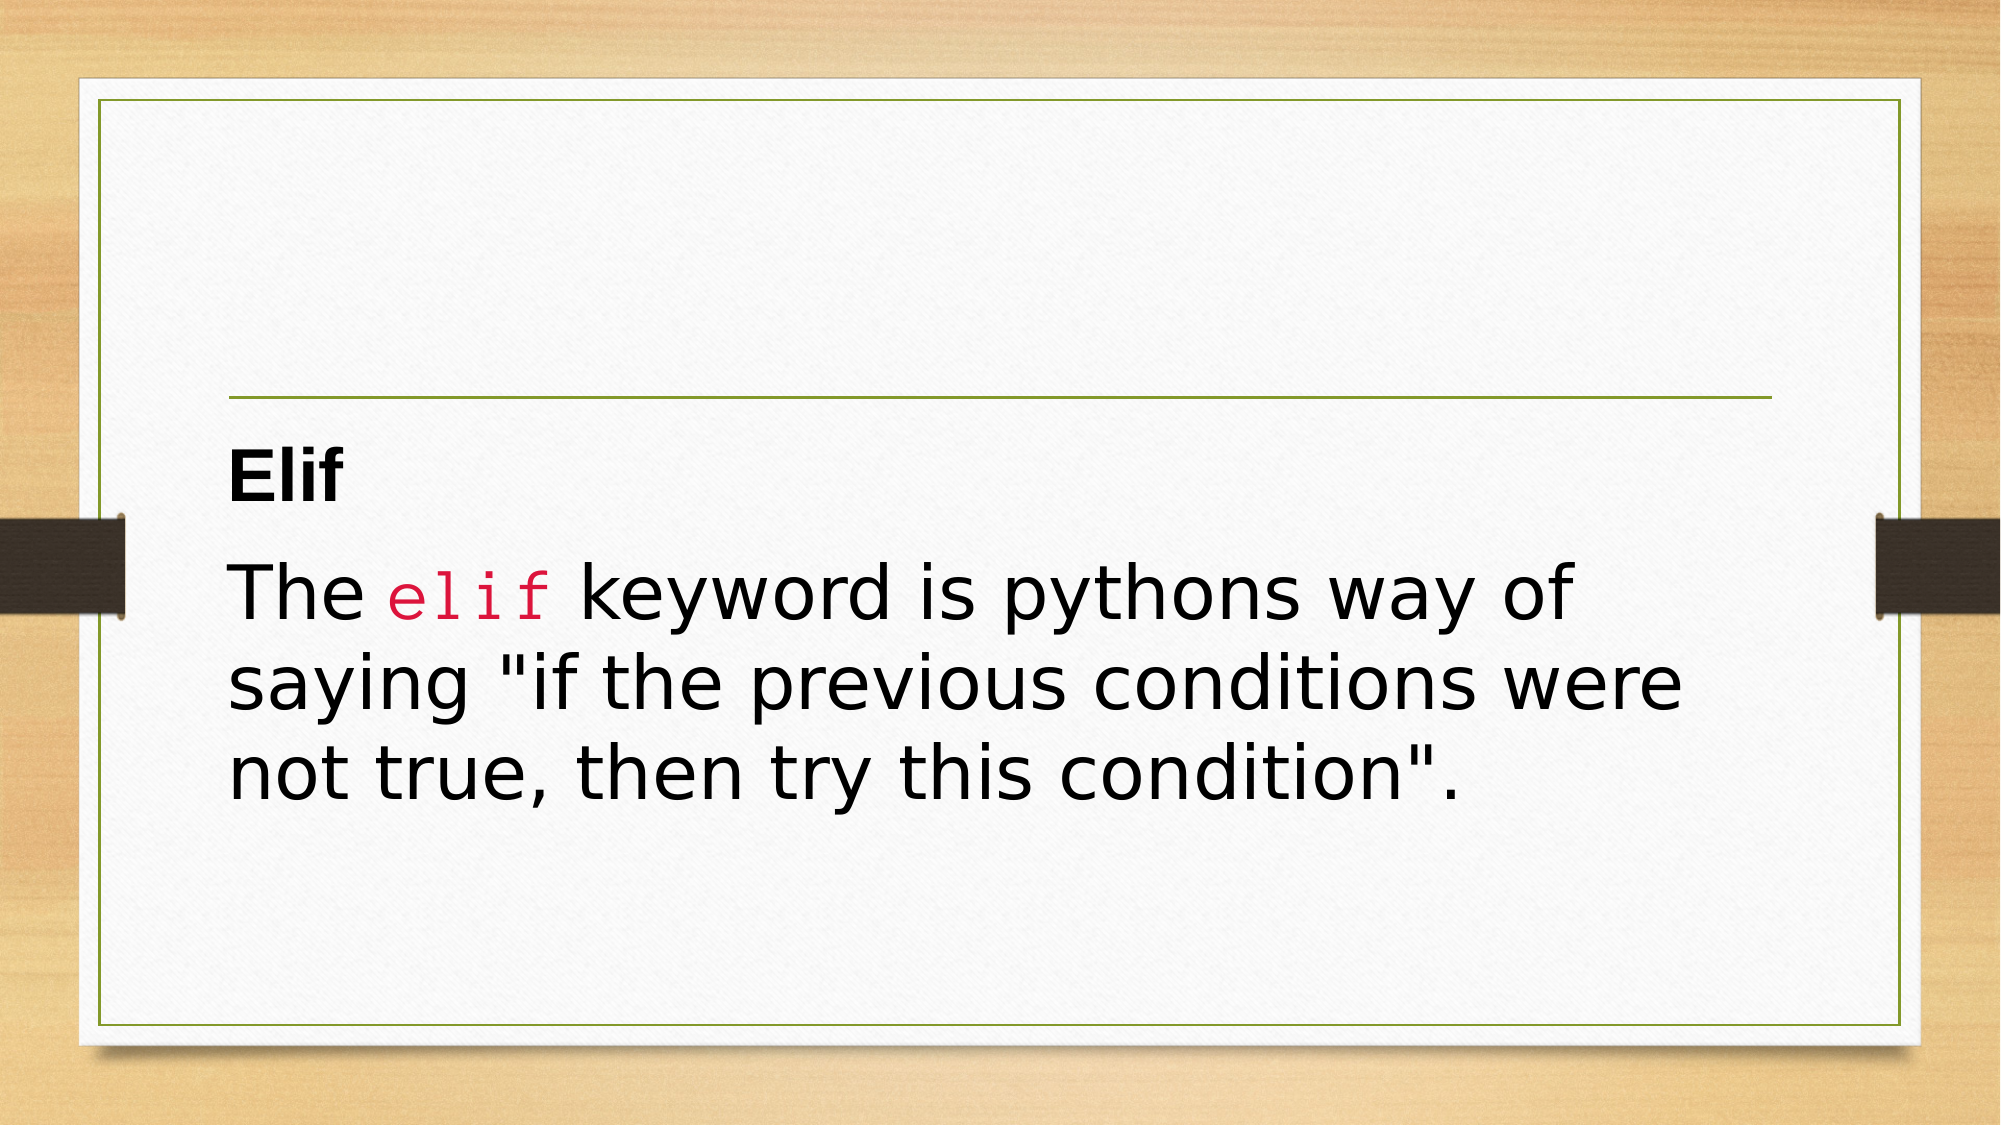

#
Elif
The elif keyword is pythons way of saying "if the previous conditions were not true, then try this condition".